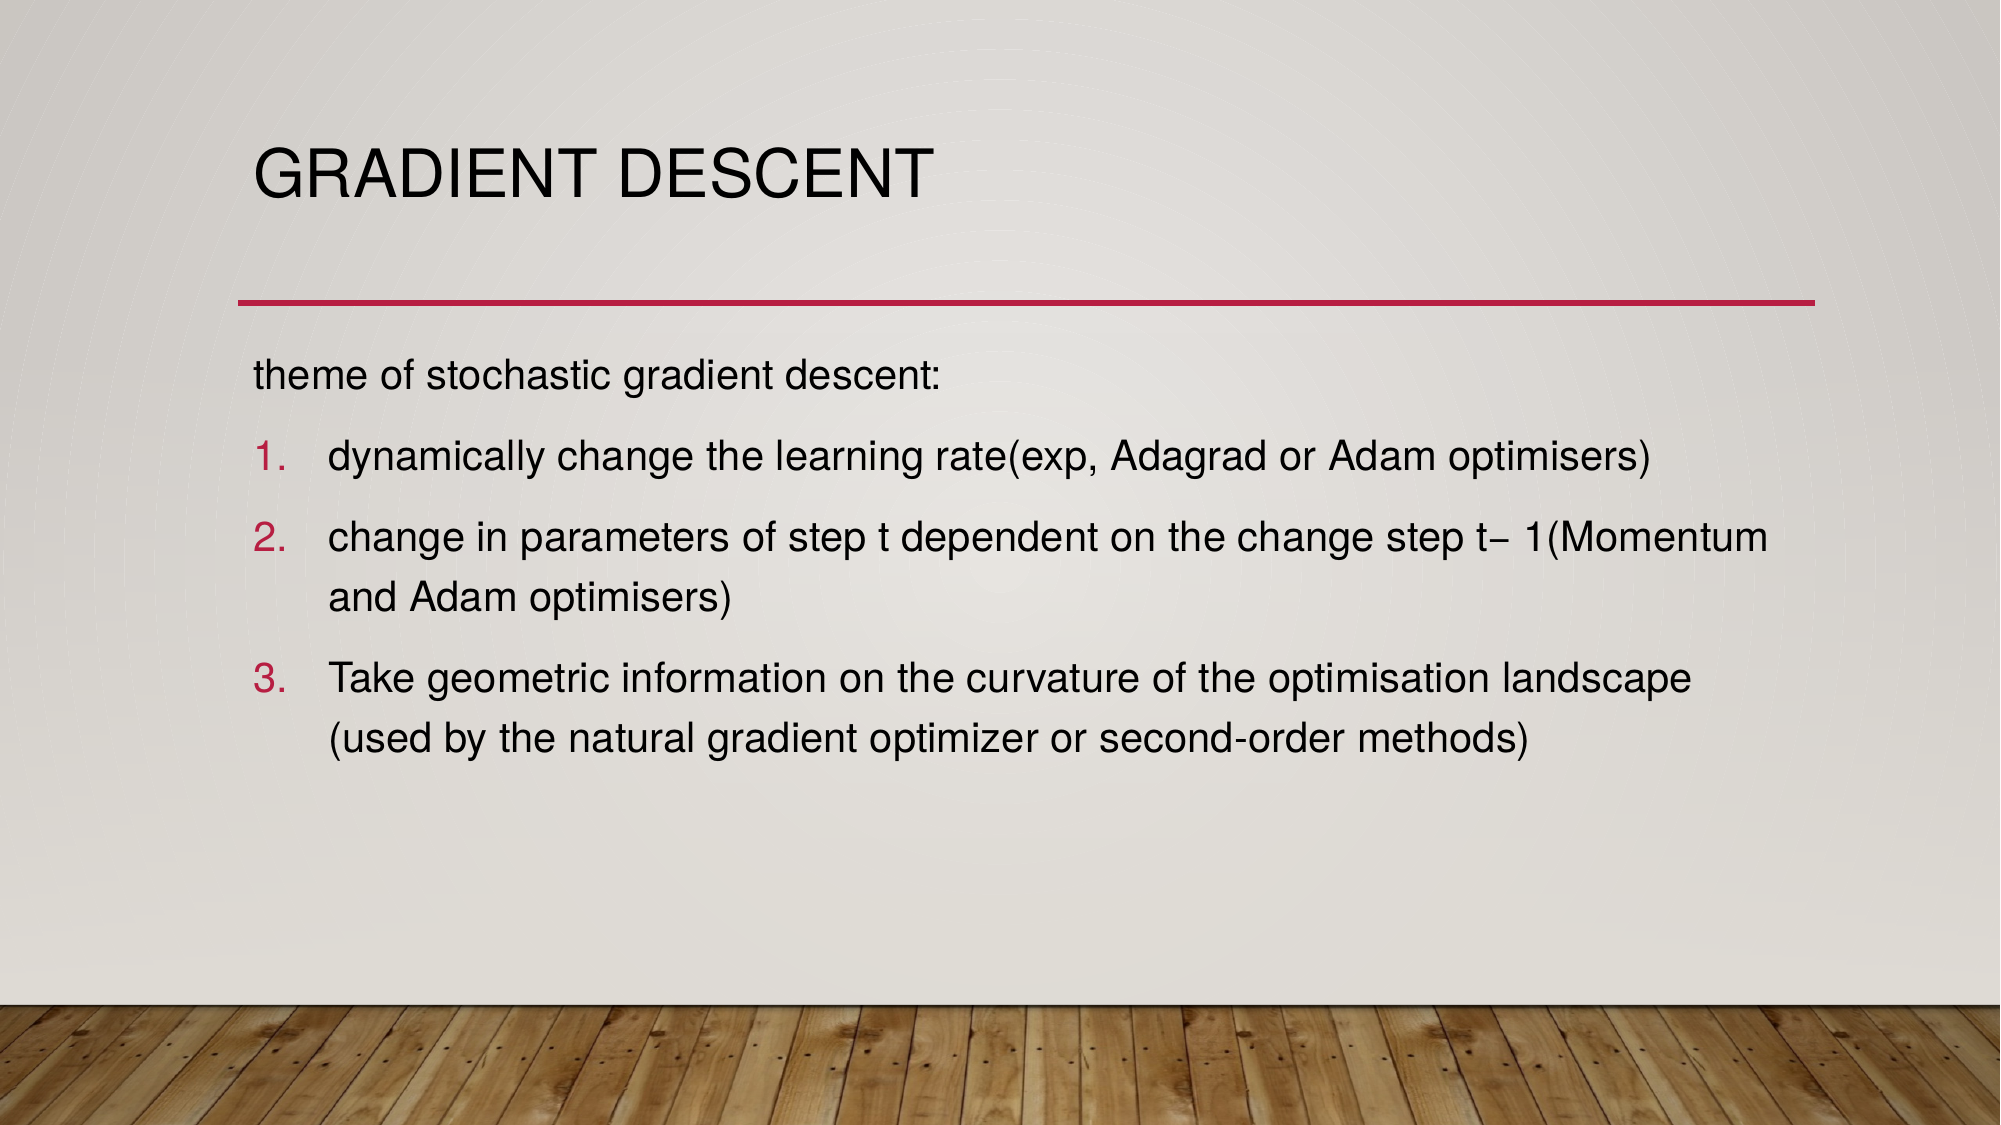

# gradient descent
theme of stochastic gradient descent:
dynamically change the learning rate(exp, Adagrad or Adam optimisers)
change in parameters of step t dependent on the change step t− 1(Momentum and Adam optimisers)
Take geometric information on the curvature of the optimisation landscape (used by the natural gradient optimizer or second-order methods)